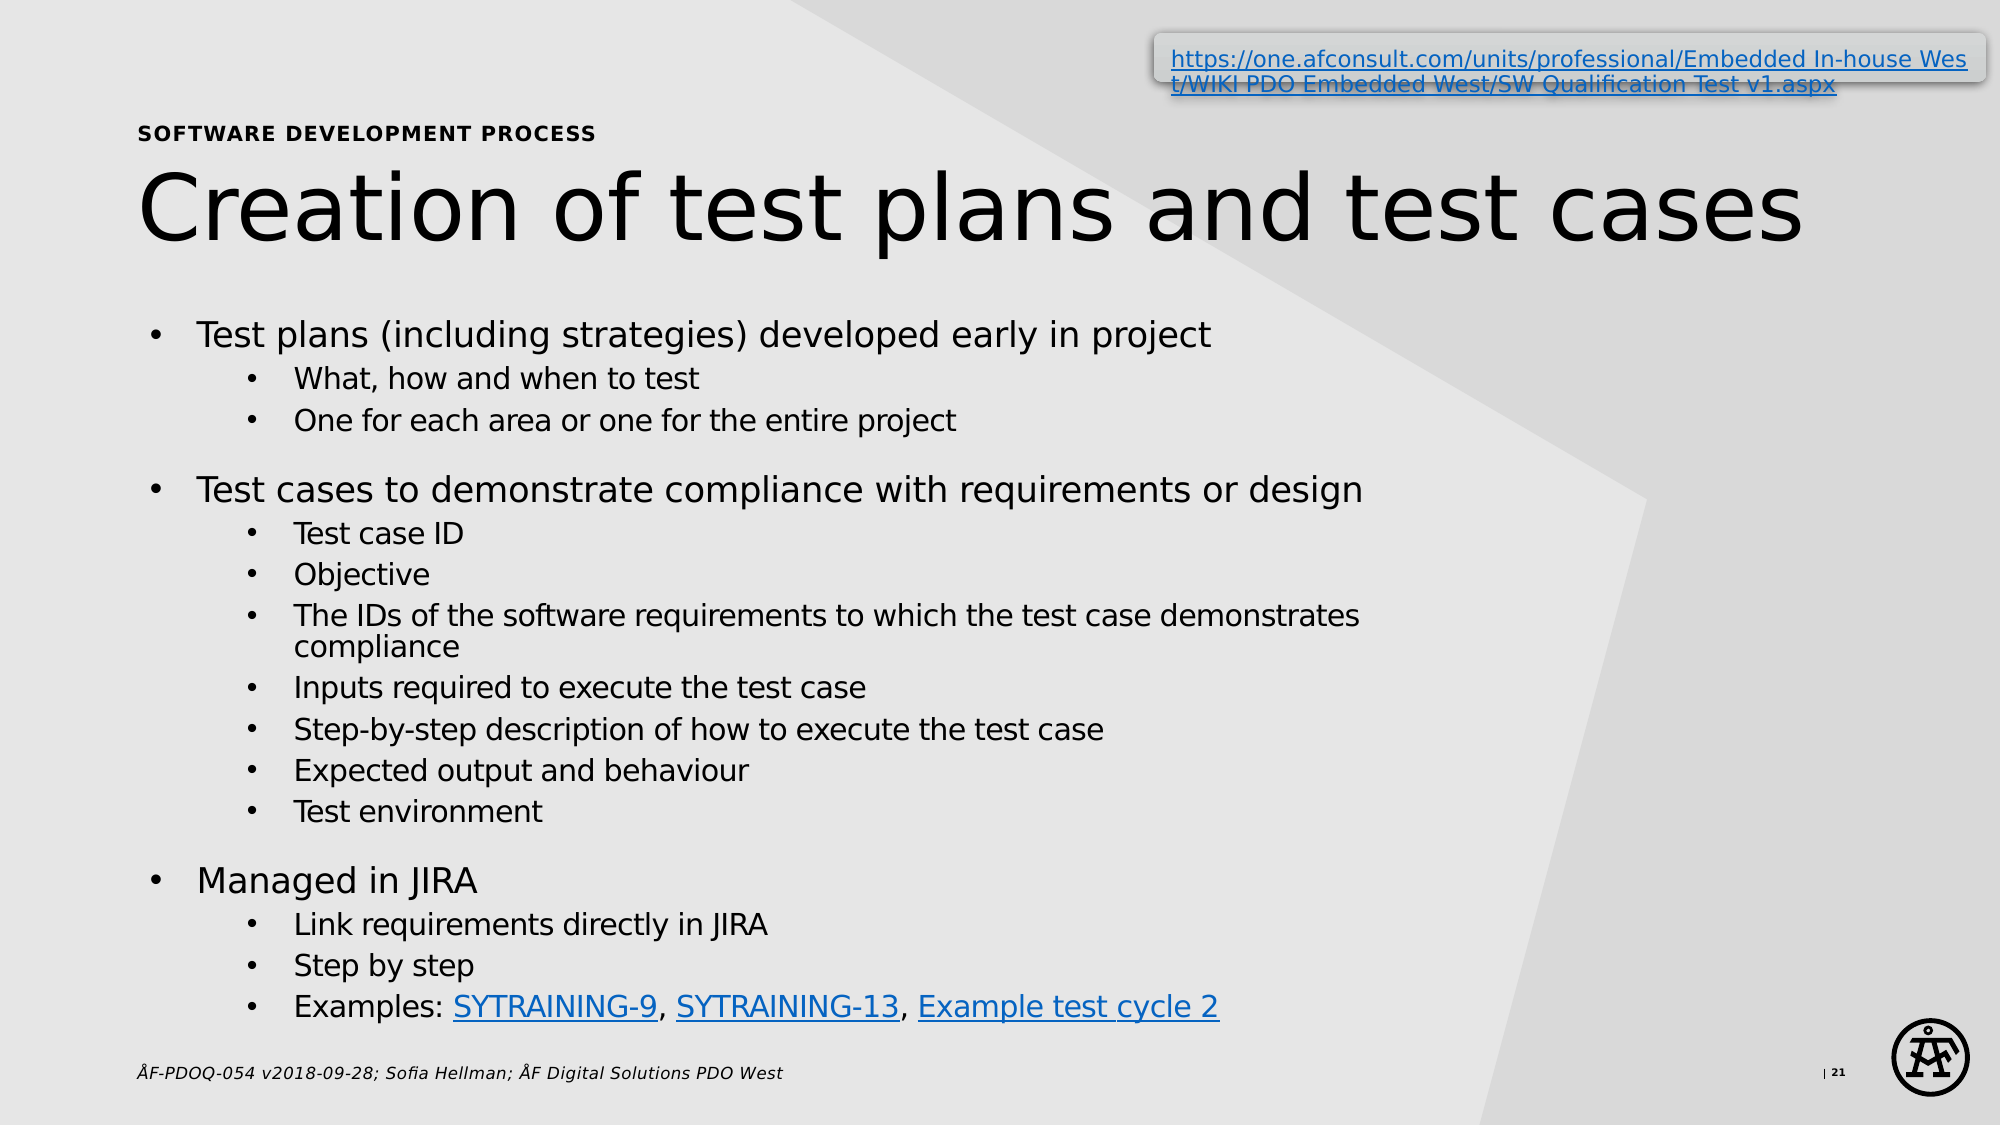

https://one.afconsult.com/units/professional/Embedded In-house West/WIKI PDO Embedded West/SW Qualification Test v1.aspx
Software Development Process
# Creation of test plans and test cases
Test plans (including strategies) developed early in project
What, how and when to test
One for each area or one for the entire project
Test cases to demonstrate compliance with requirements or design
Test case ID
Objective
The IDs of the software requirements to which the test case demonstrates compliance
Inputs required to execute the test case
Step-by-step description of how to execute the test case
Expected output and behaviour
Test environment
Managed in JIRA
Link requirements directly in JIRA
Step by step
Examples: SYTRAINING-9, SYTRAINING-13, Example test cycle 2

ÅF-PDOQ-054 v2018-09-28; Sofia Hellman; ÅF Digital Solutions PDO West
21